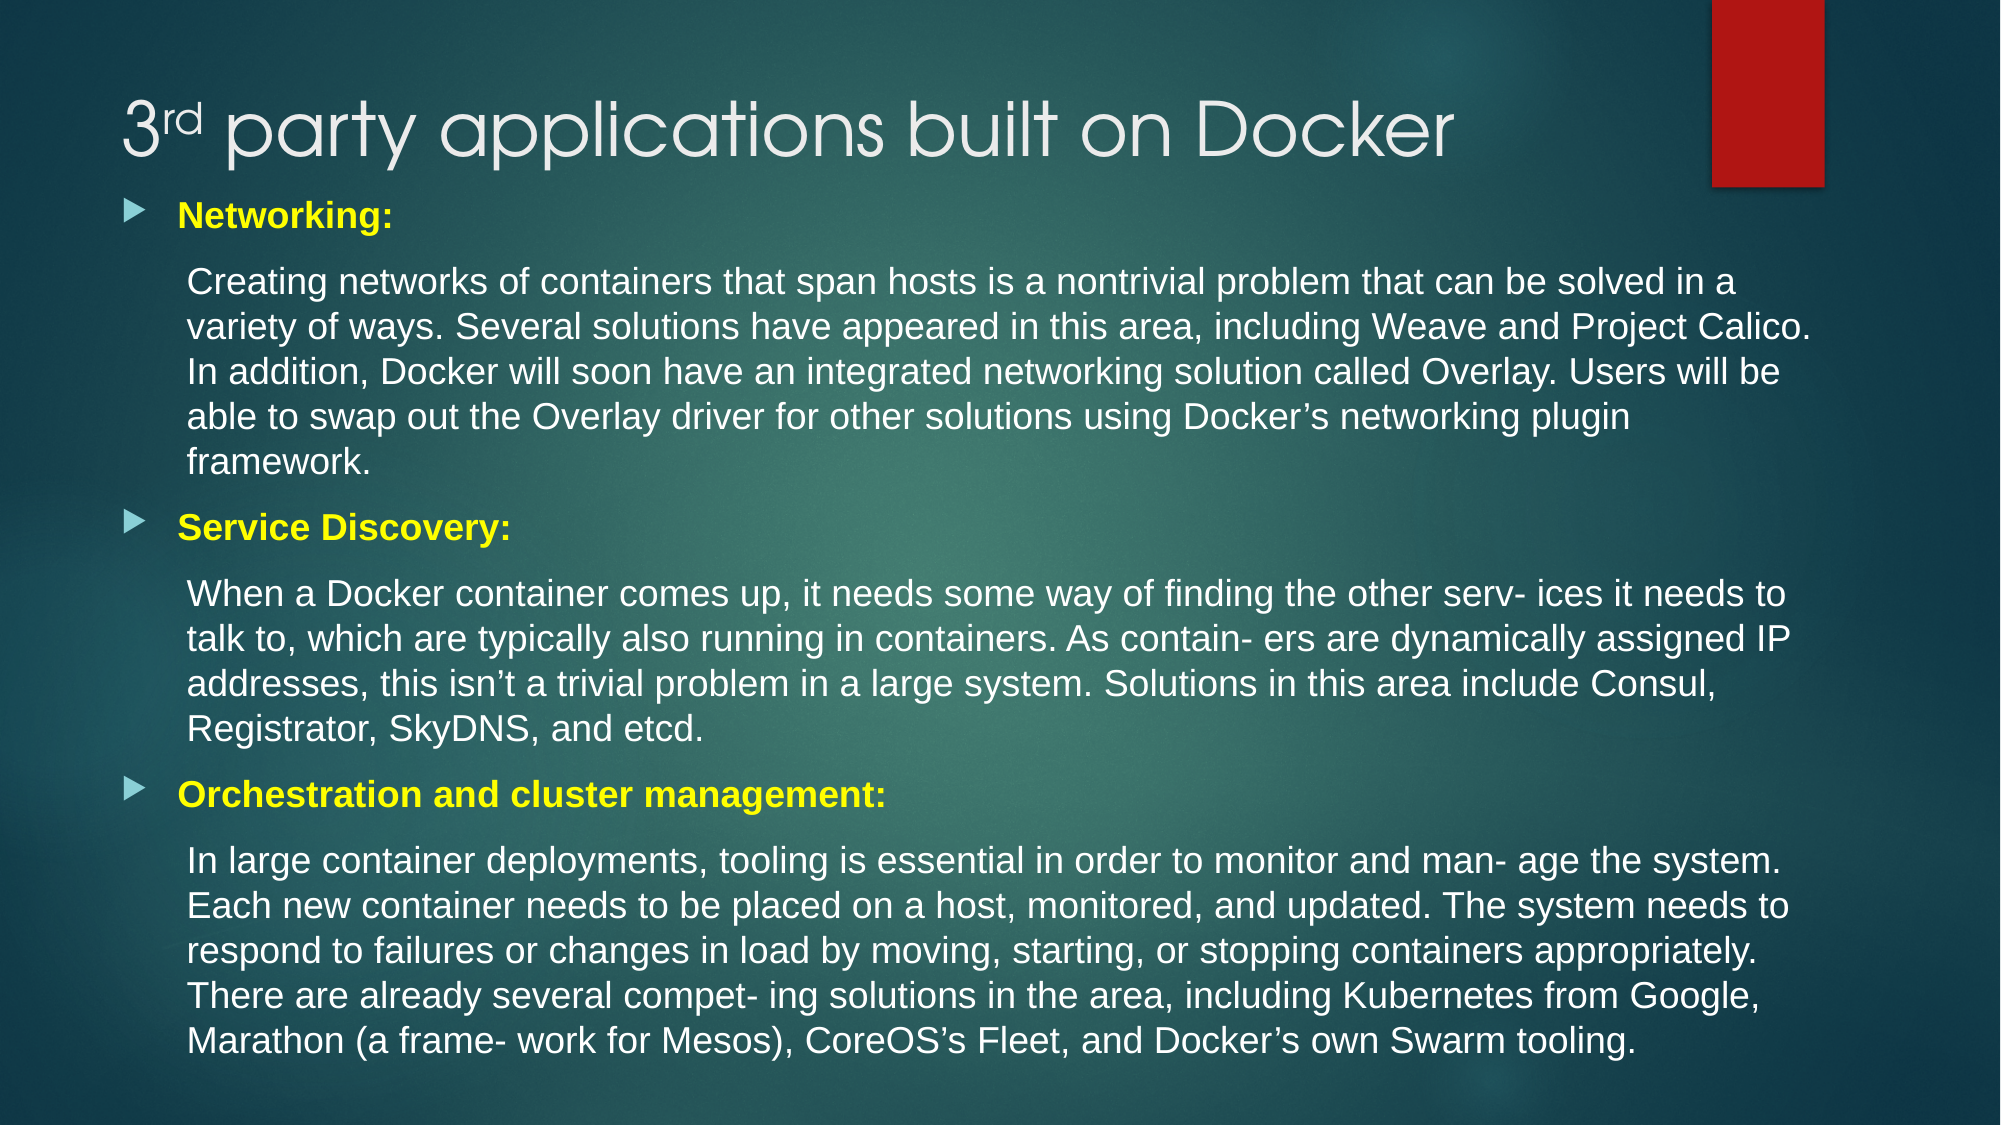

# 3rd party applications built on Docker
Networking:
Creating networks of containers that span hosts is a nontrivial problem that can be solved in a variety of ways. Several solutions have appeared in this area, including Weave and Project Calico. In addition, Docker will soon have an integrated networking solution called Overlay. Users will be able to swap out the Overlay driver for other solutions using Docker’s networking plugin framework.
Service Discovery:
When a Docker container comes up, it needs some way of finding the other serv‐ ices it needs to talk to, which are typically also running in containers. As contain‐ ers are dynamically assigned IP addresses, this isn’t a trivial problem in a large system. Solutions in this area include Consul, Registrator, SkyDNS, and etcd.
Orchestration and cluster management:
In large container deployments, tooling is essential in order to monitor and man‐ age the system. Each new container needs to be placed on a host, monitored, and updated. The system needs to respond to failures or changes in load by moving, starting, or stopping containers appropriately. There are already several compet‐ ing solutions in the area, including Kubernetes from Google, Marathon (a frame‐ work for Mesos), CoreOS’s Fleet, and Docker’s own Swarm tooling.